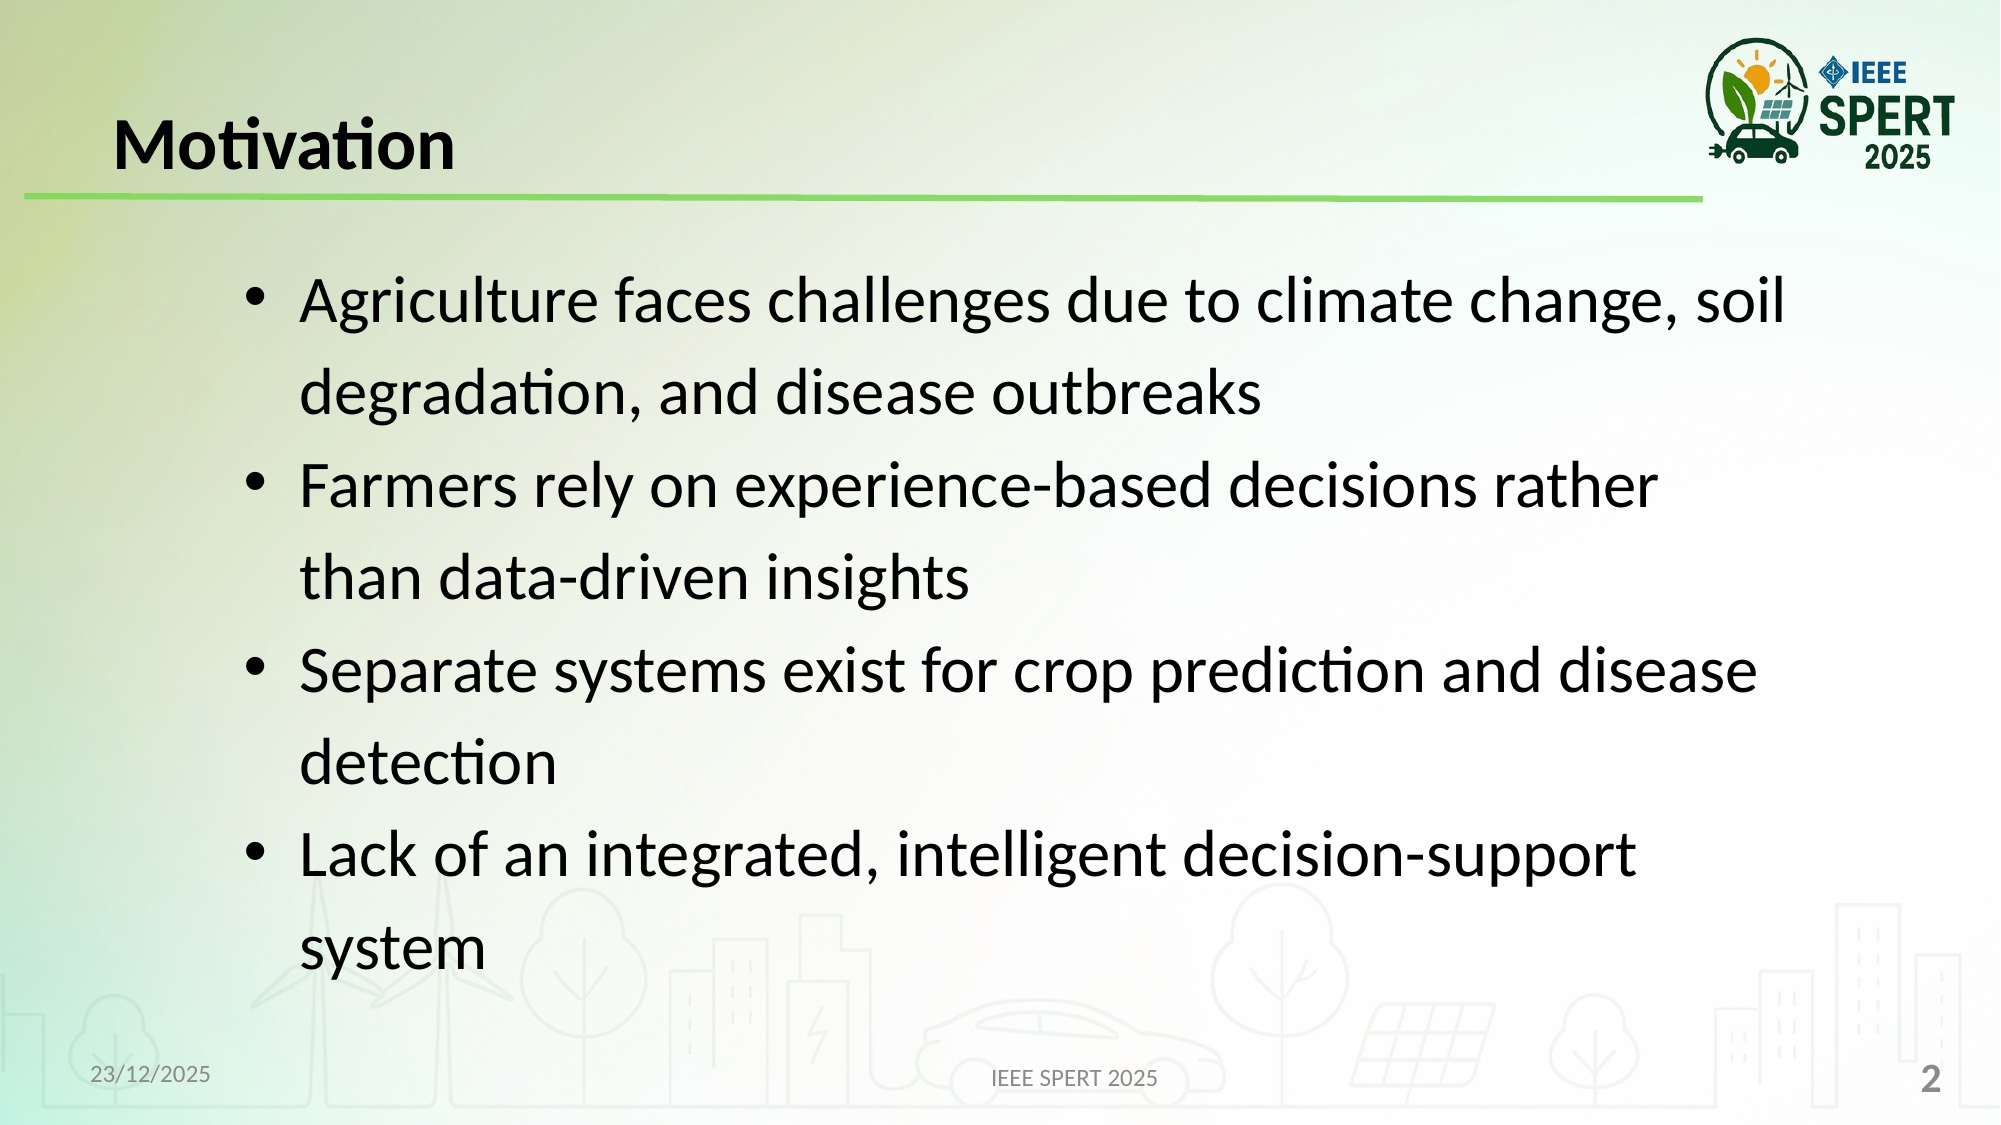

Motivation

Agriculture faces challenges due to climate change, soil degradation, and disease outbreaks
Farmers rely on experience-based decisions rather than data-driven insights
Separate systems exist for crop prediction and disease detection
Lack of an integrated, intelligent decision-support system

23/12/2025
2
IEEE SPERT 2025